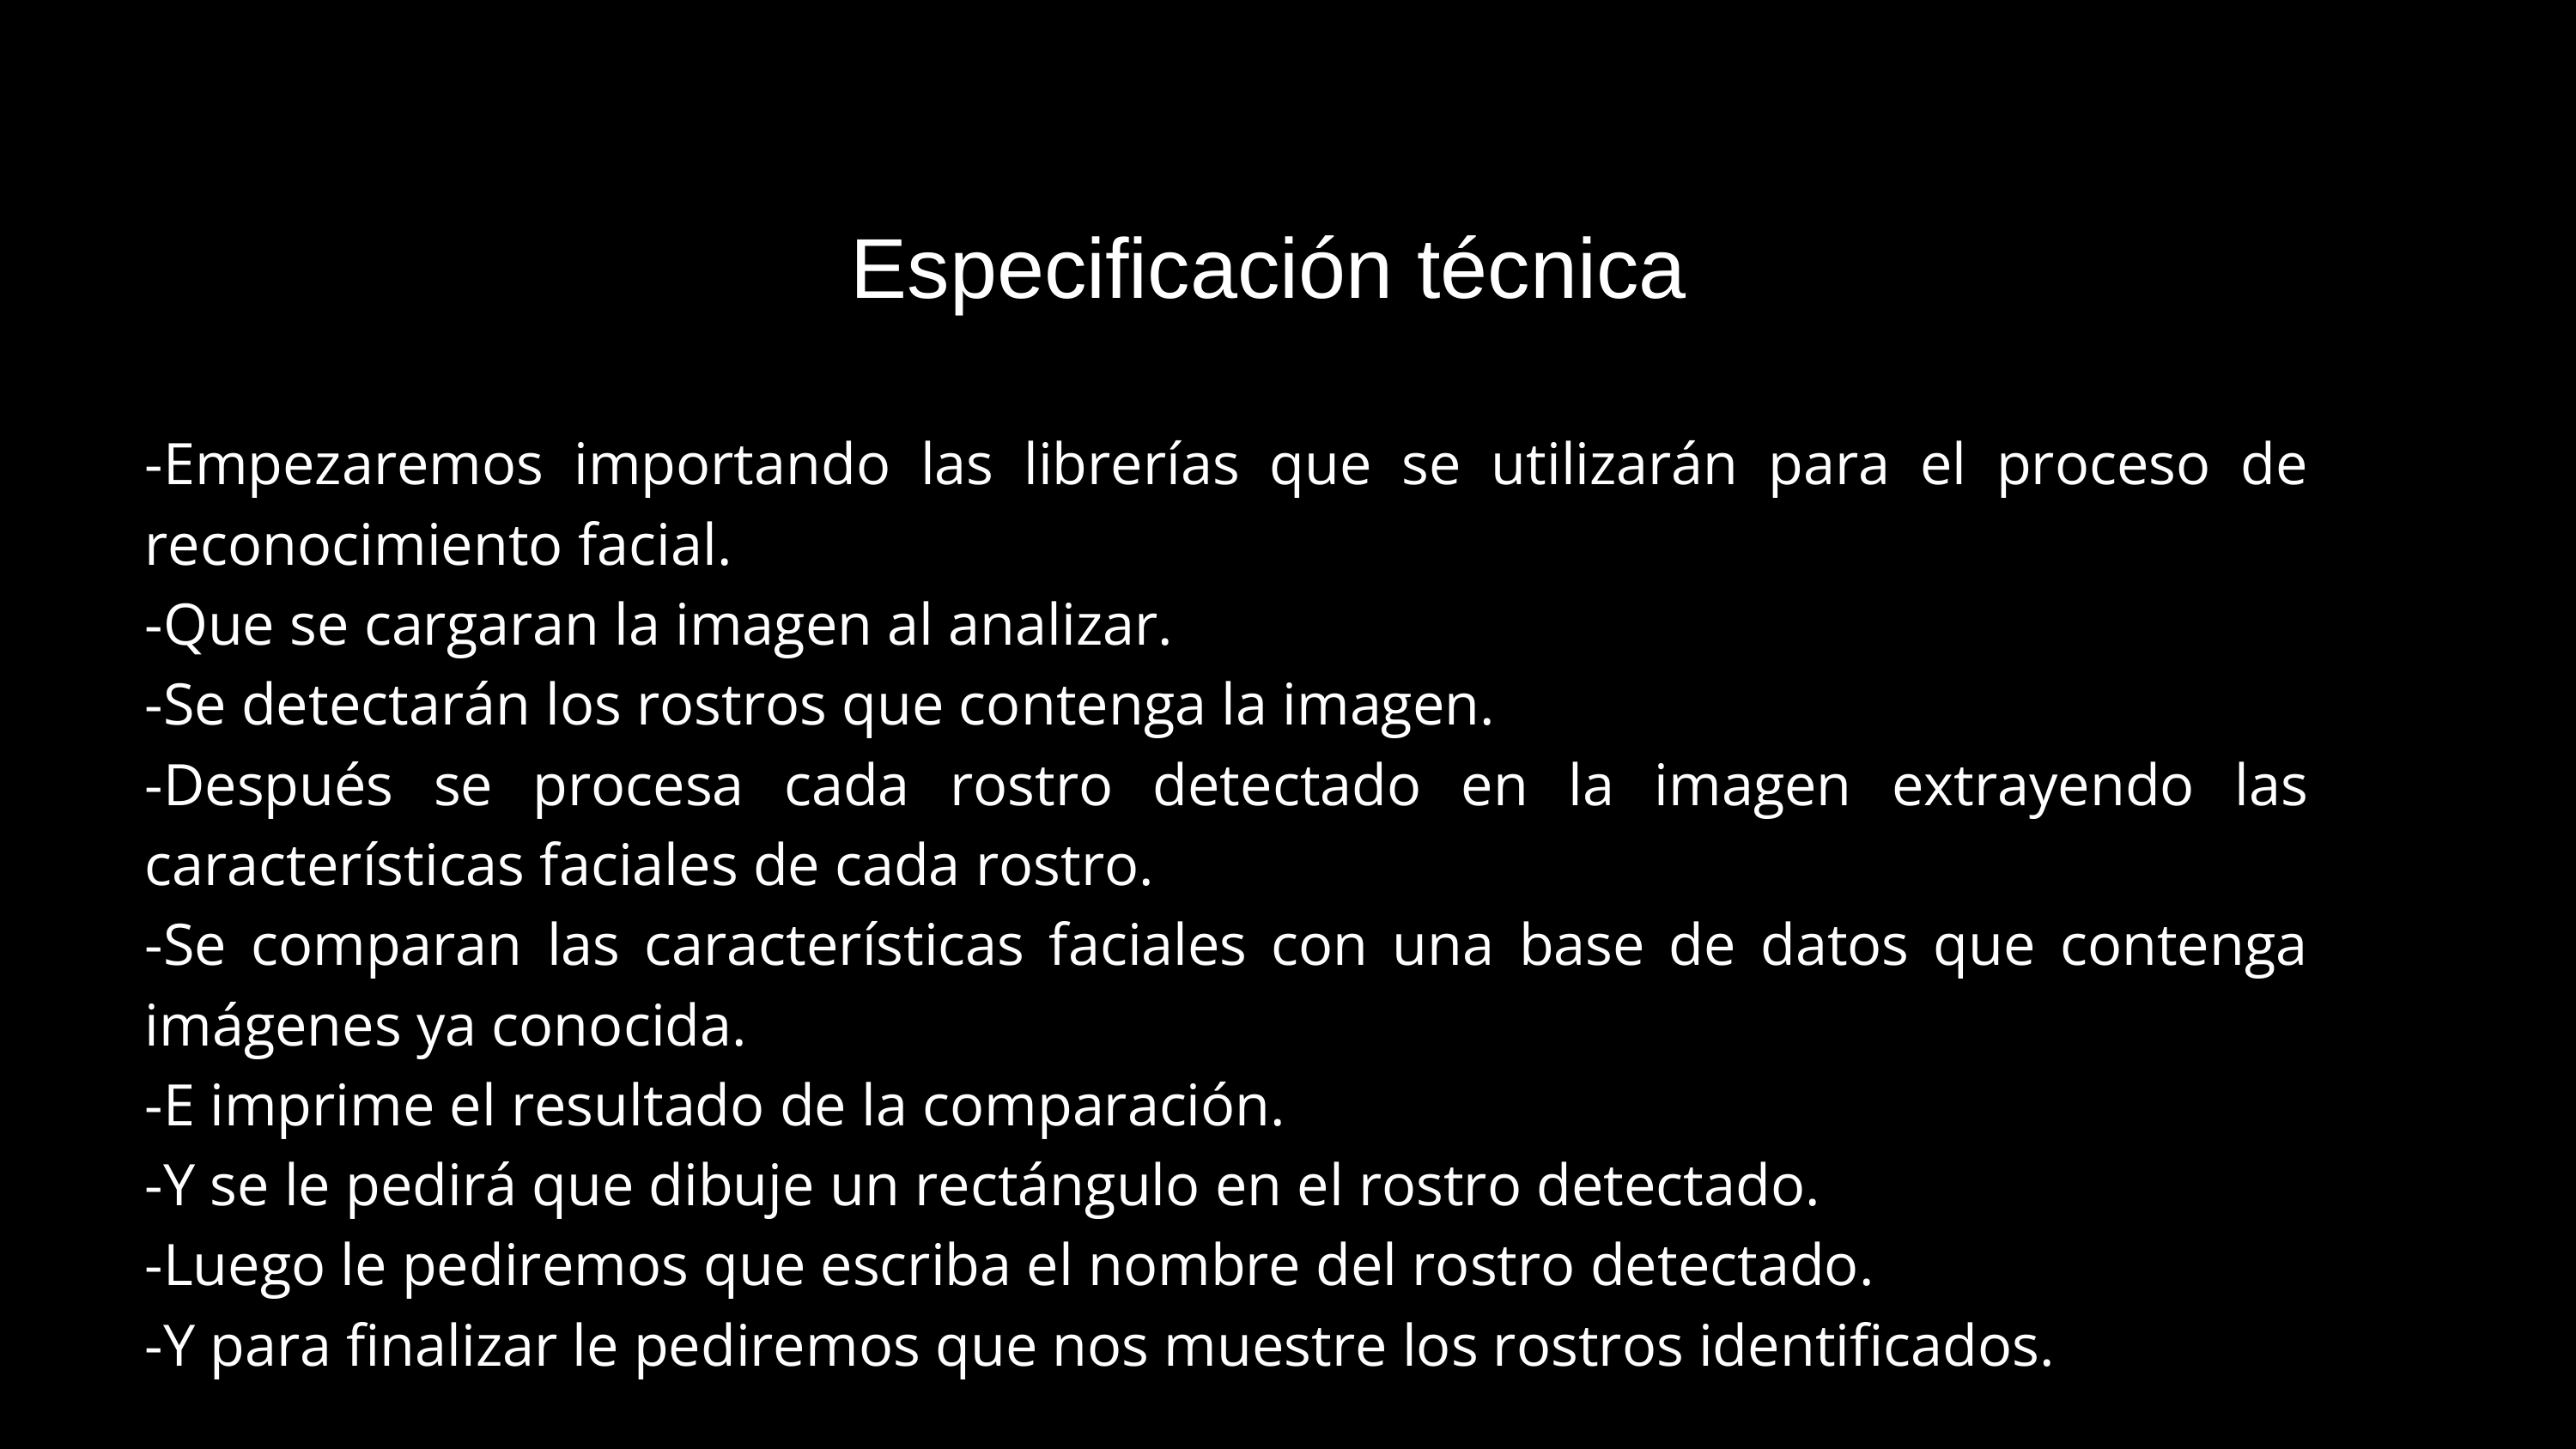

Especificación técnica
-Empezaremos importando las librerías que se utilizarán para el proceso de reconocimiento facial.
-Que se cargaran la imagen al analizar.
-Se detectarán los rostros que contenga la imagen.
-Después se procesa cada rostro detectado en la imagen extrayendo las características faciales de cada rostro.
-Se comparan las características faciales con una base de datos que contenga imágenes ya conocida.
-E imprime el resultado de la comparación.
-Y se le pedirá que dibuje un rectángulo en el rostro detectado.
-Luego le pediremos que escriba el nombre del rostro detectado.
-Y para finalizar le pediremos que nos muestre los rostros identificados.